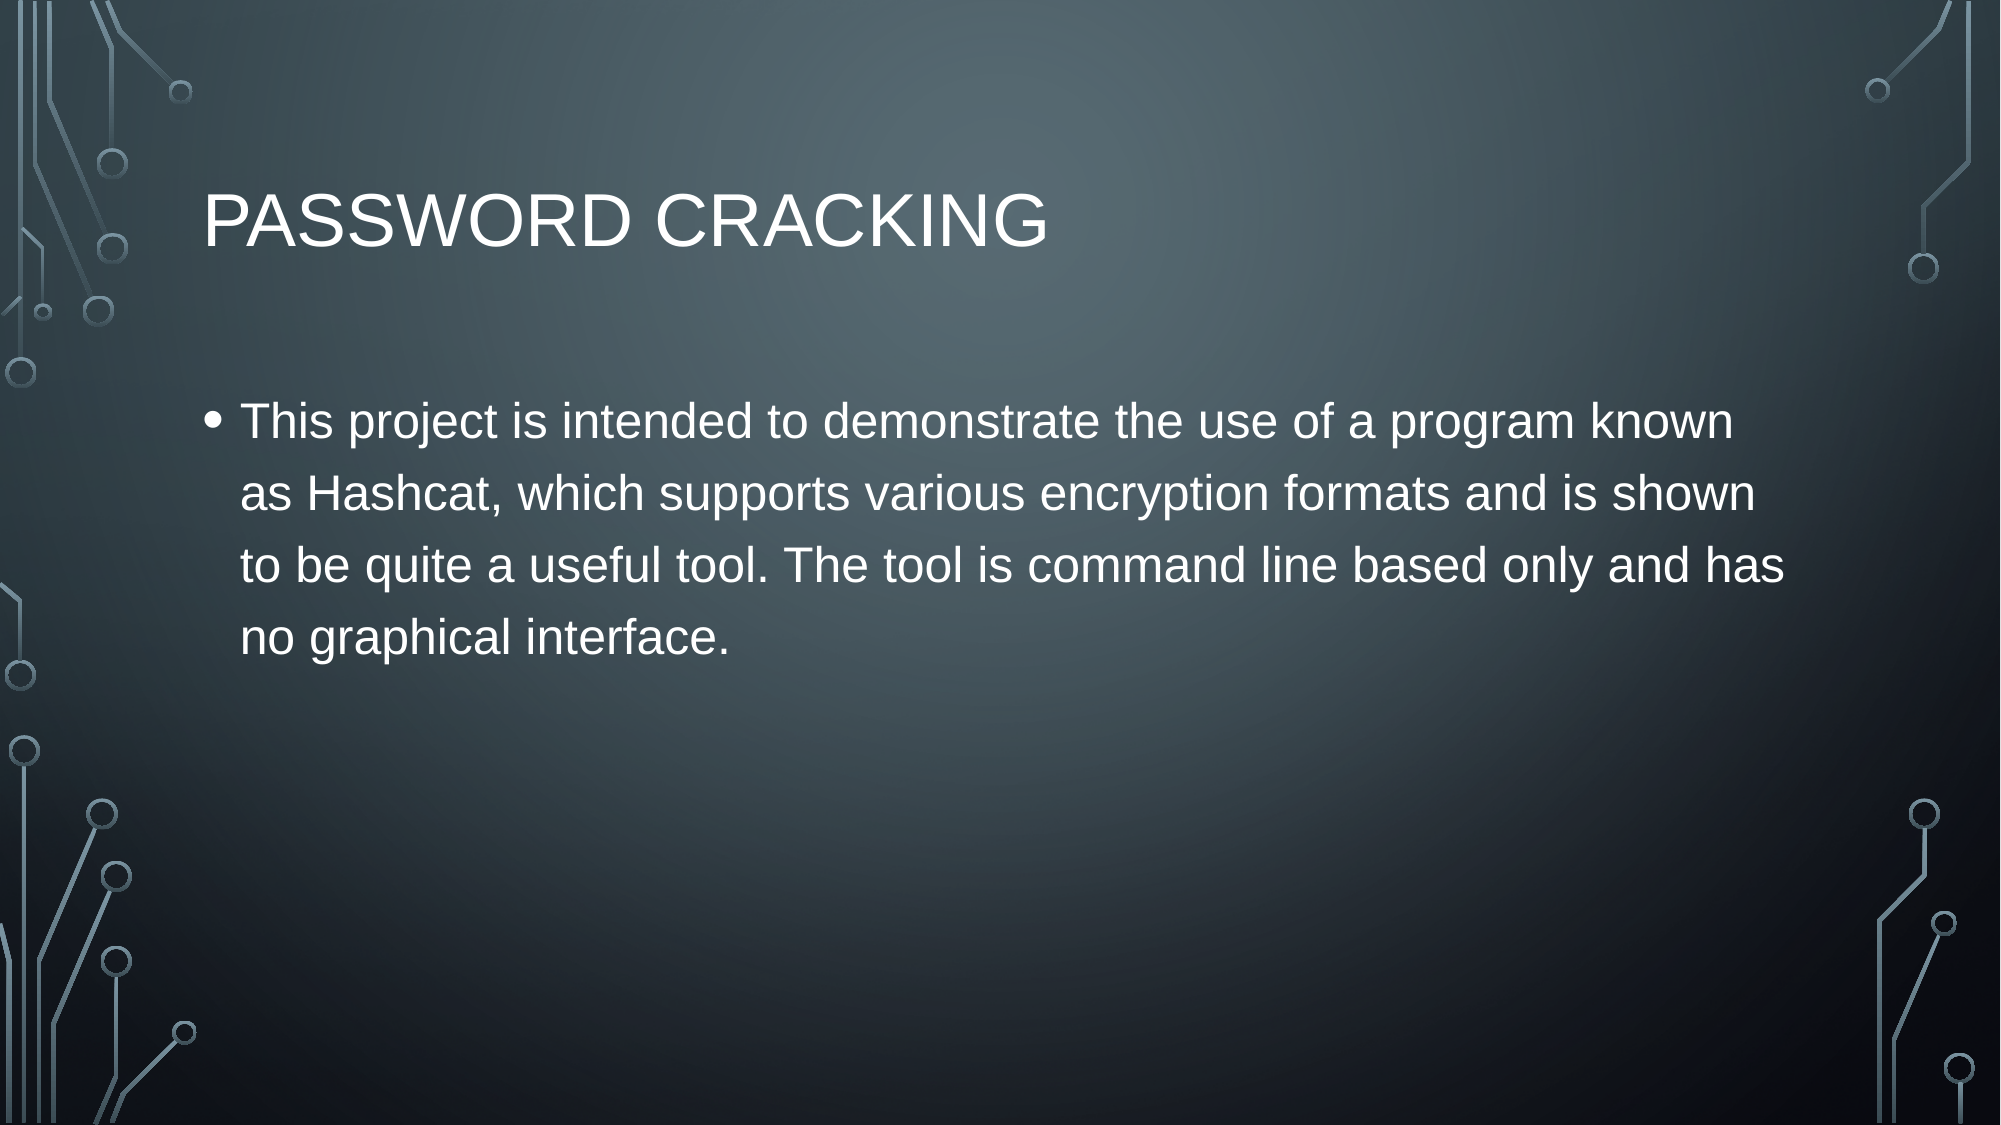

# Password cracking
This project is intended to demonstrate the use of a program known as Hashcat, which supports various encryption formats and is shown to be quite a useful tool. The tool is command line based only and has no graphical interface.